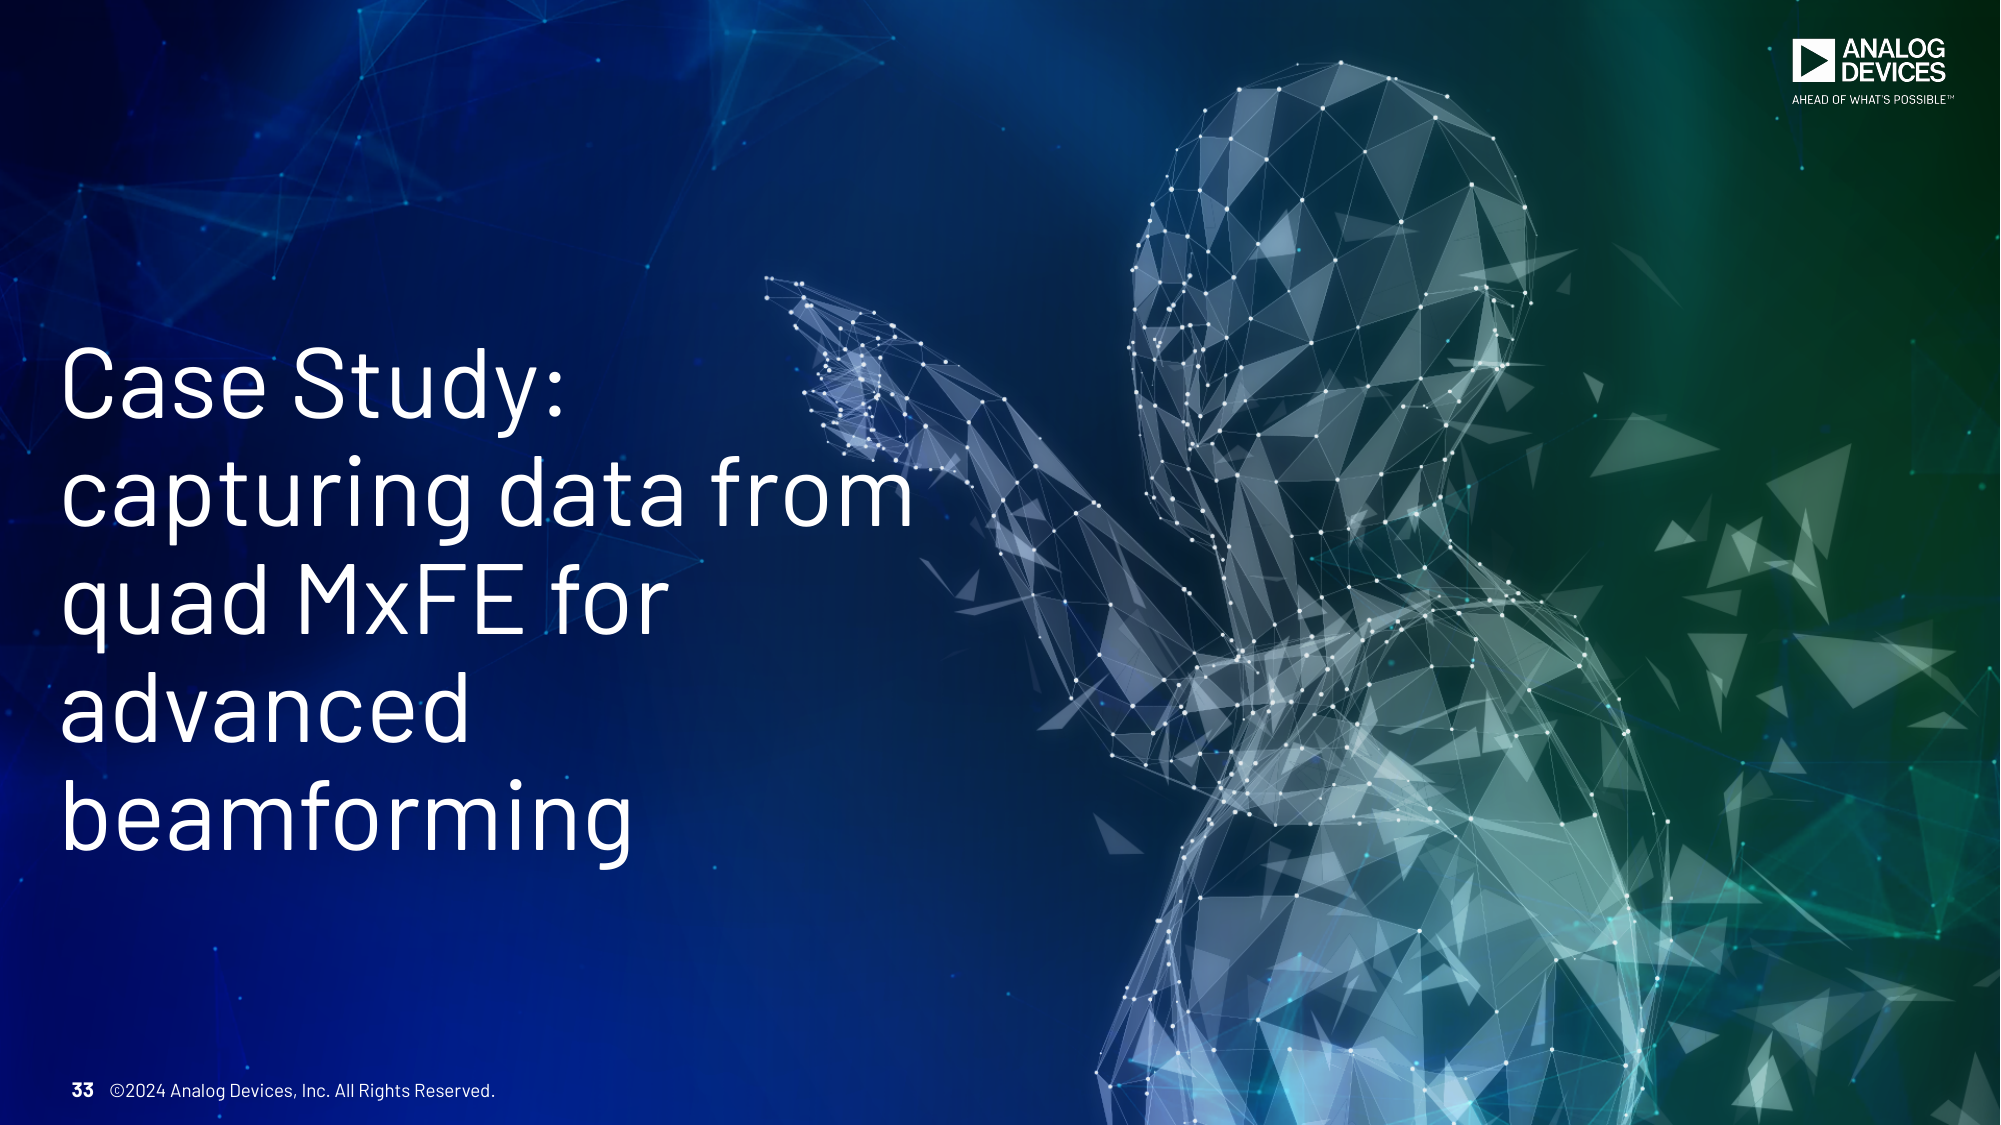

#
Case Study: capturing data from quad MxFE for advanced beamforming

33
©2024 Analog Devices, Inc. All Rights Reserved.